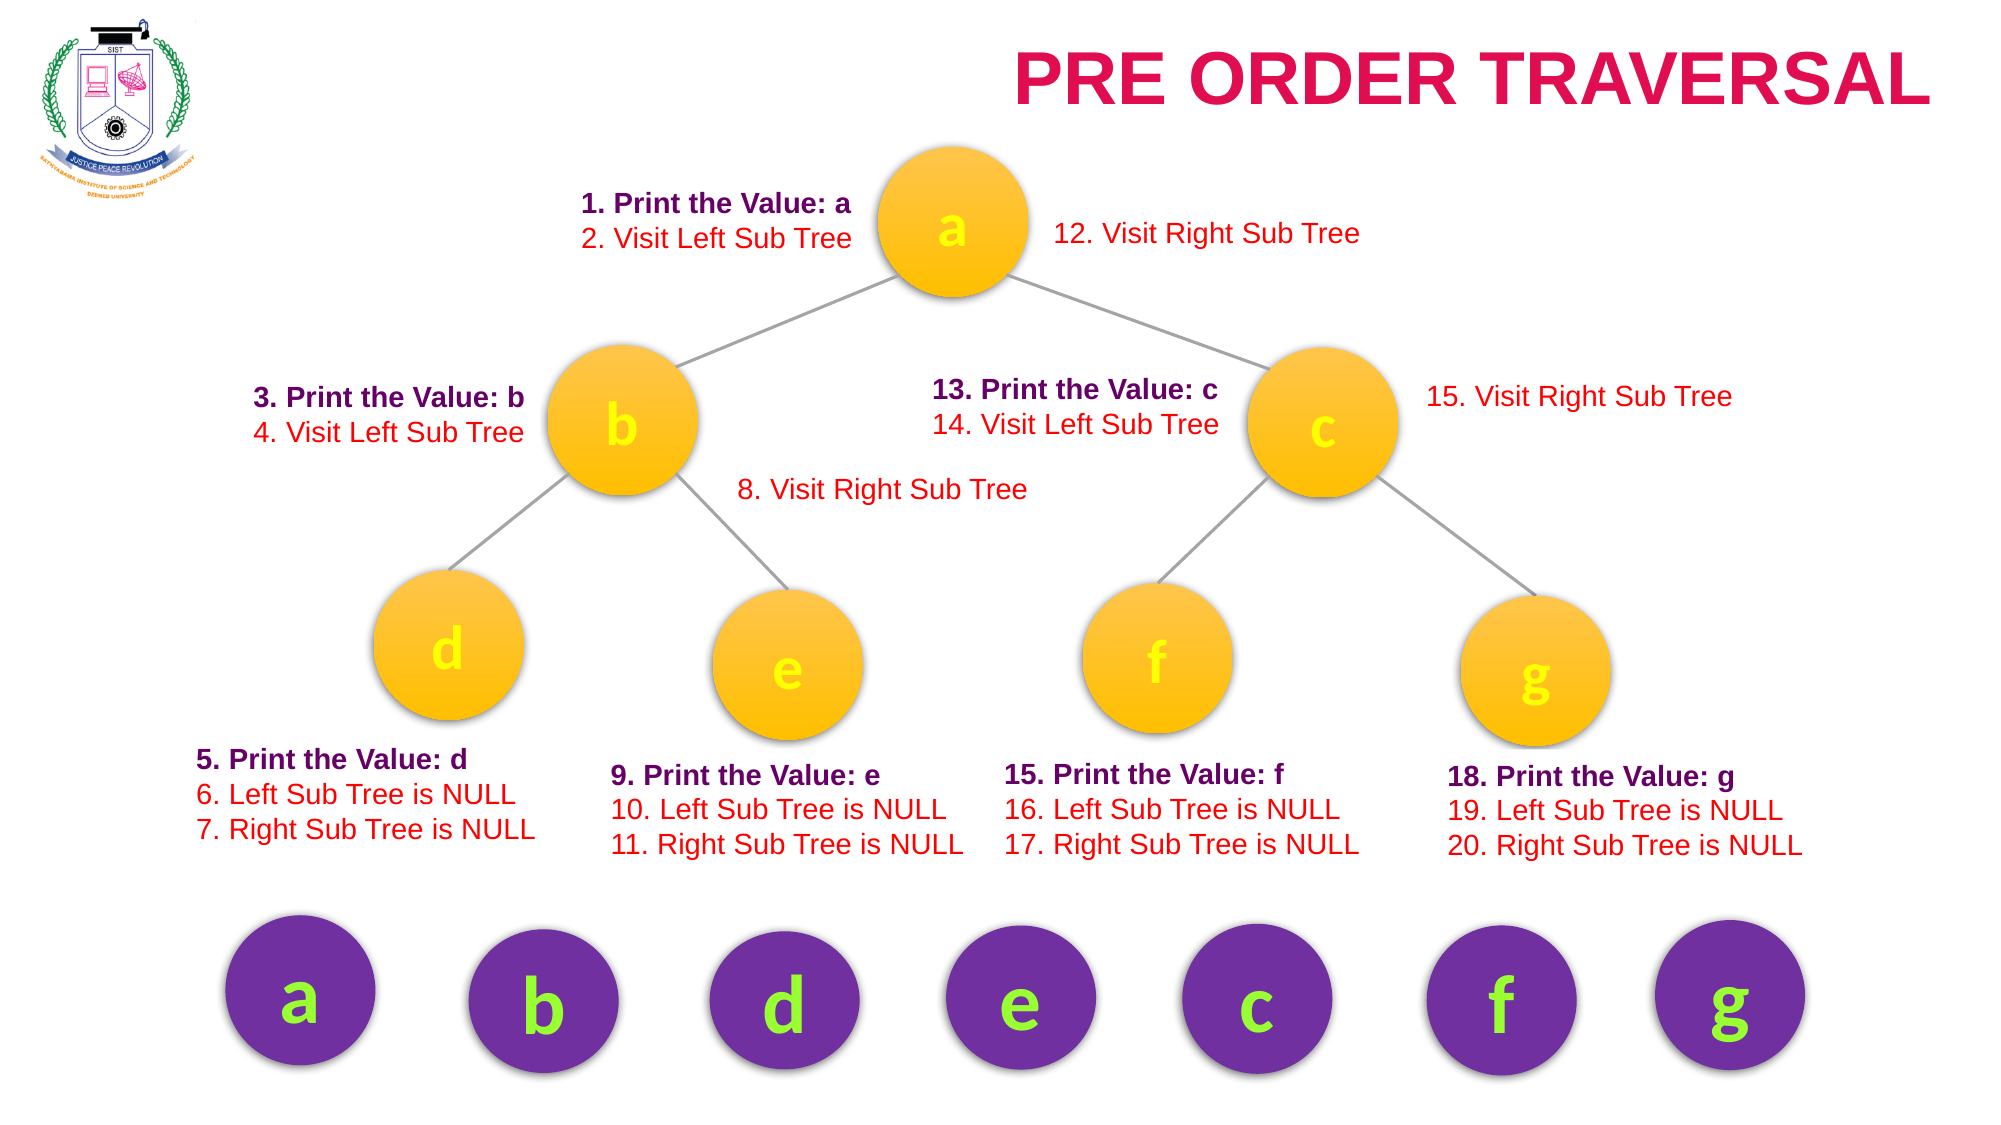

PRE ORDER TRAVERSAL
a
b
c
d
f
e
g
1. Print the Value: a
2. Visit Left Sub Tree
12. Visit Right Sub Tree
13. Print the Value: c
14. Visit Left Sub Tree
15. Visit Right Sub Tree
3. Print the Value: b
4. Visit Left Sub Tree
8. Visit Right Sub Tree
5. Print the Value: d
6. Left Sub Tree is NULL
7. Right Sub Tree is NULL
15. Print the Value: f
16. Left Sub Tree is NULL
17. Right Sub Tree is NULL
9. Print the Value: e
10. Left Sub Tree is NULL
11. Right Sub Tree is NULL
18. Print the Value: g
19. Left Sub Tree is NULL
20. Right Sub Tree is NULL
a
g
c
f
e
b
d